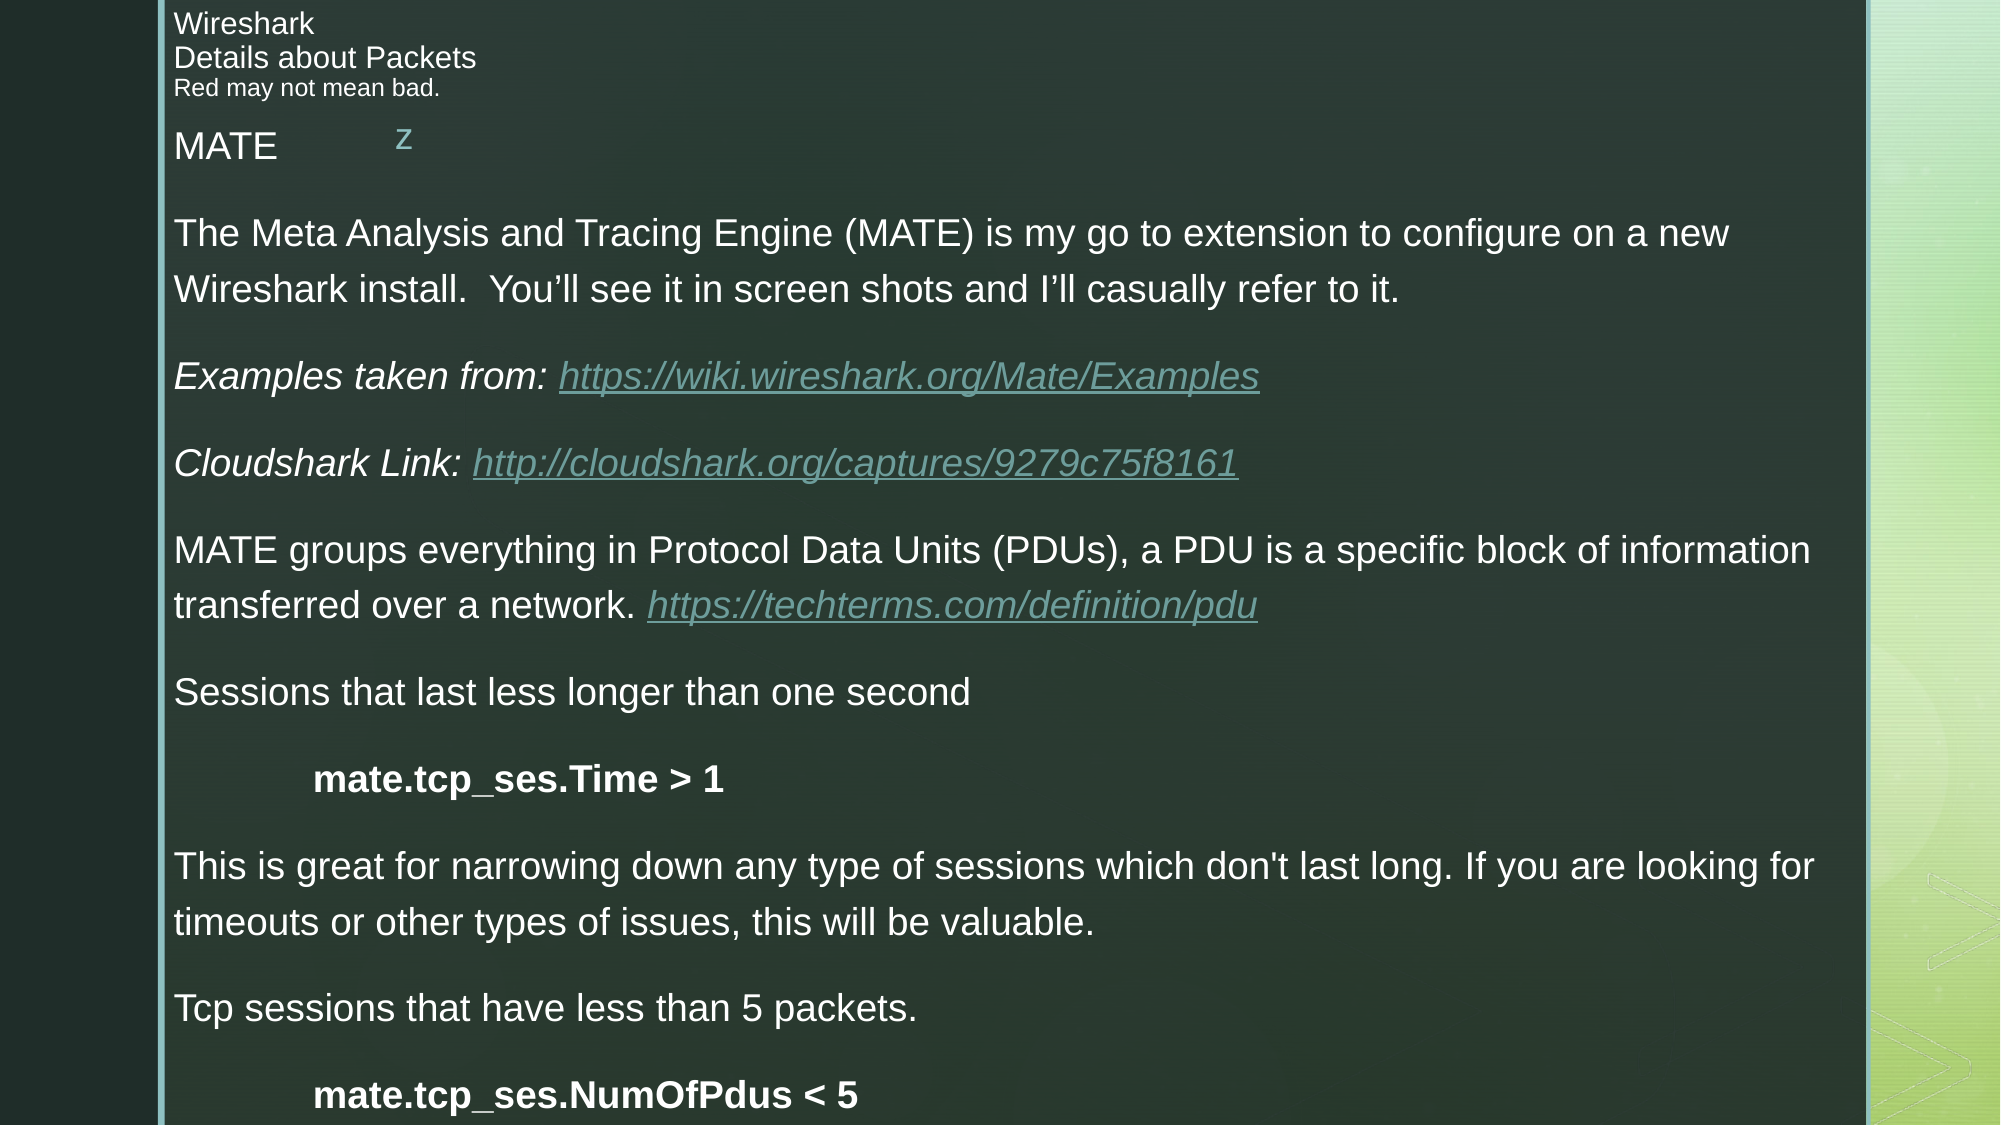

# Wireshark Details about Packets Red may not mean bad.
MATE
The Meta Analysis and Tracing Engine (MATE) is my go to extension to configure on a new Wireshark install.  You’ll see it in screen shots and I’ll casually refer to it.
Examples taken from: https://wiki.wireshark.org/Mate/Examples
Cloudshark Link: http://cloudshark.org/captures/9279c75f8161
MATE groups everything in Protocol Data Units (PDUs), a PDU is a specific block of information transferred over a network. https://techterms.com/definition/pdu
Sessions that last less longer than one second
	mate.tcp_ses.Time > 1
This is great for narrowing down any type of sessions which don't last long. If you are looking for timeouts or other types of issues, this will be valuable.
Tcp sessions that have less than 5 packets.
	mate.tcp_ses.NumOfPdus < 5